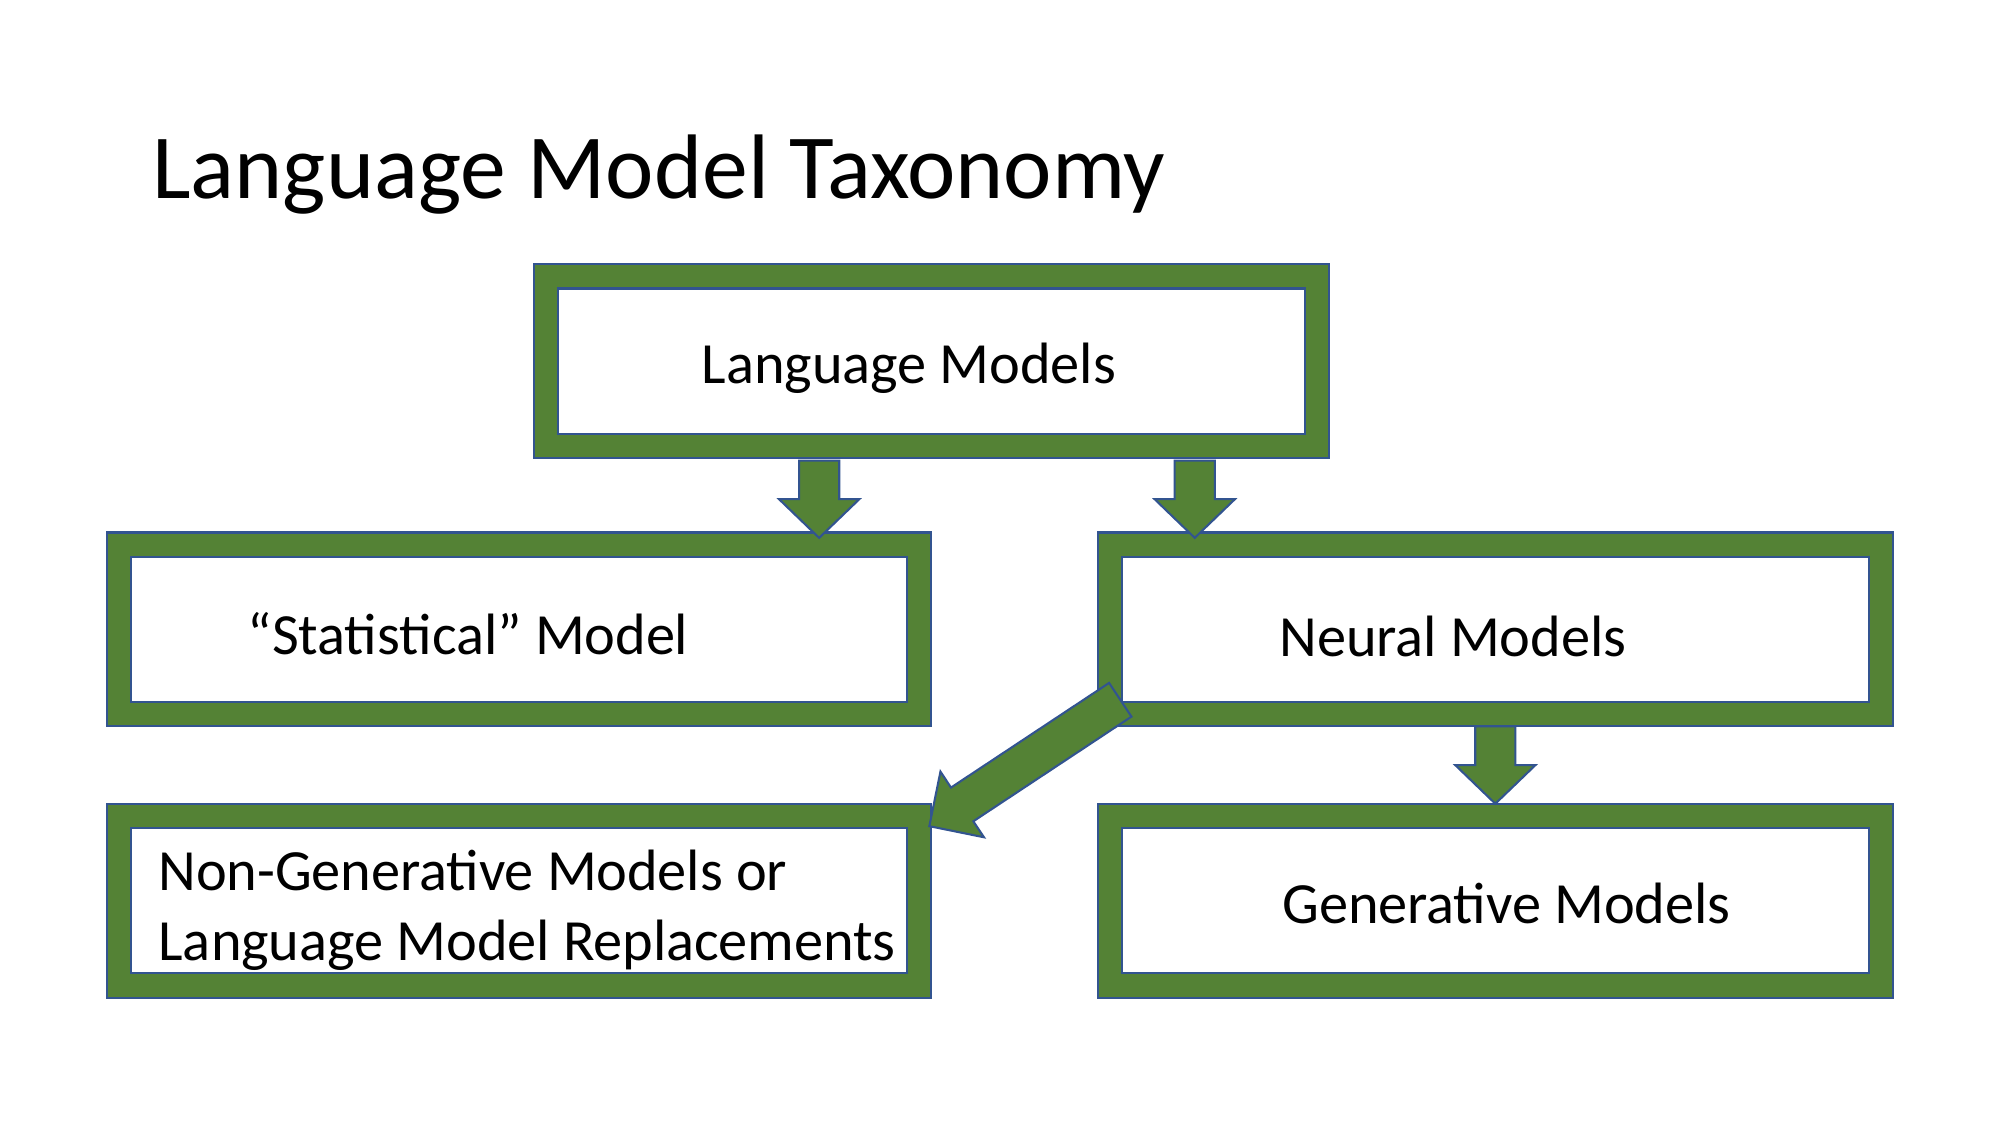

# Language Model Taxonomy

Language Models

“Statistical” Model
Neural Models

Non-Generative Models or
Language Model Replacements
Generative Models